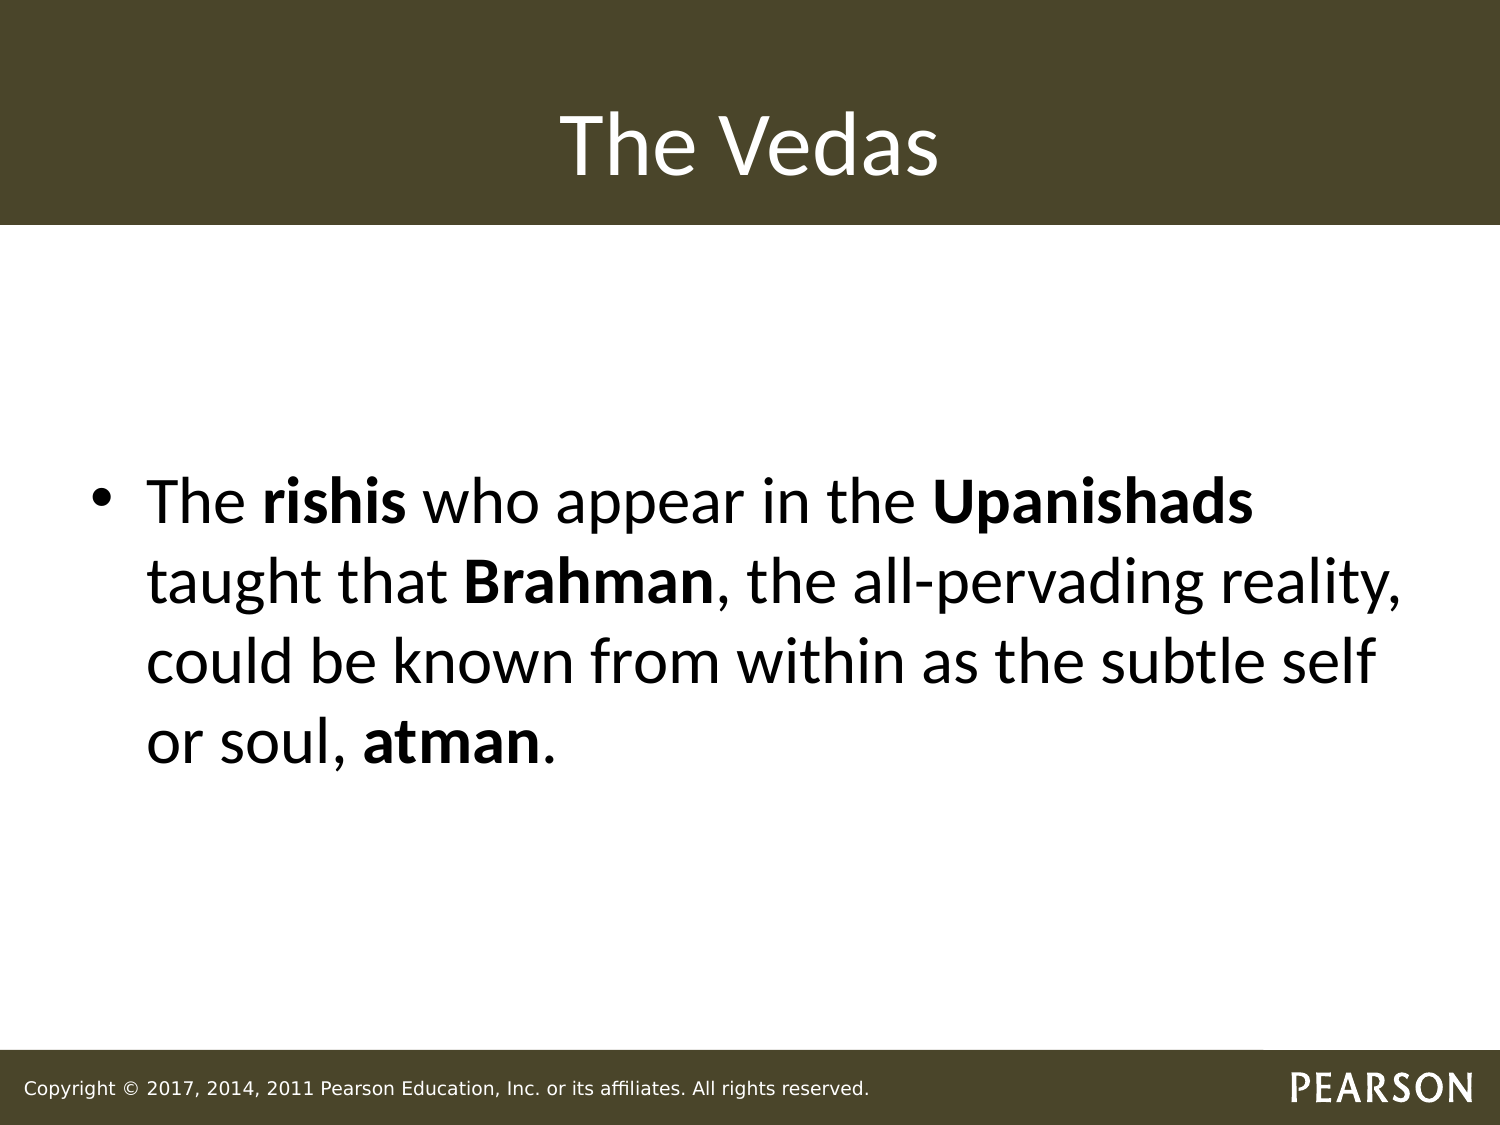

# The Vedas

The rishis who appear in the Upanishads taught that Brahman, the all-pervading reality, could be known from within as the subtle self or soul, atman.